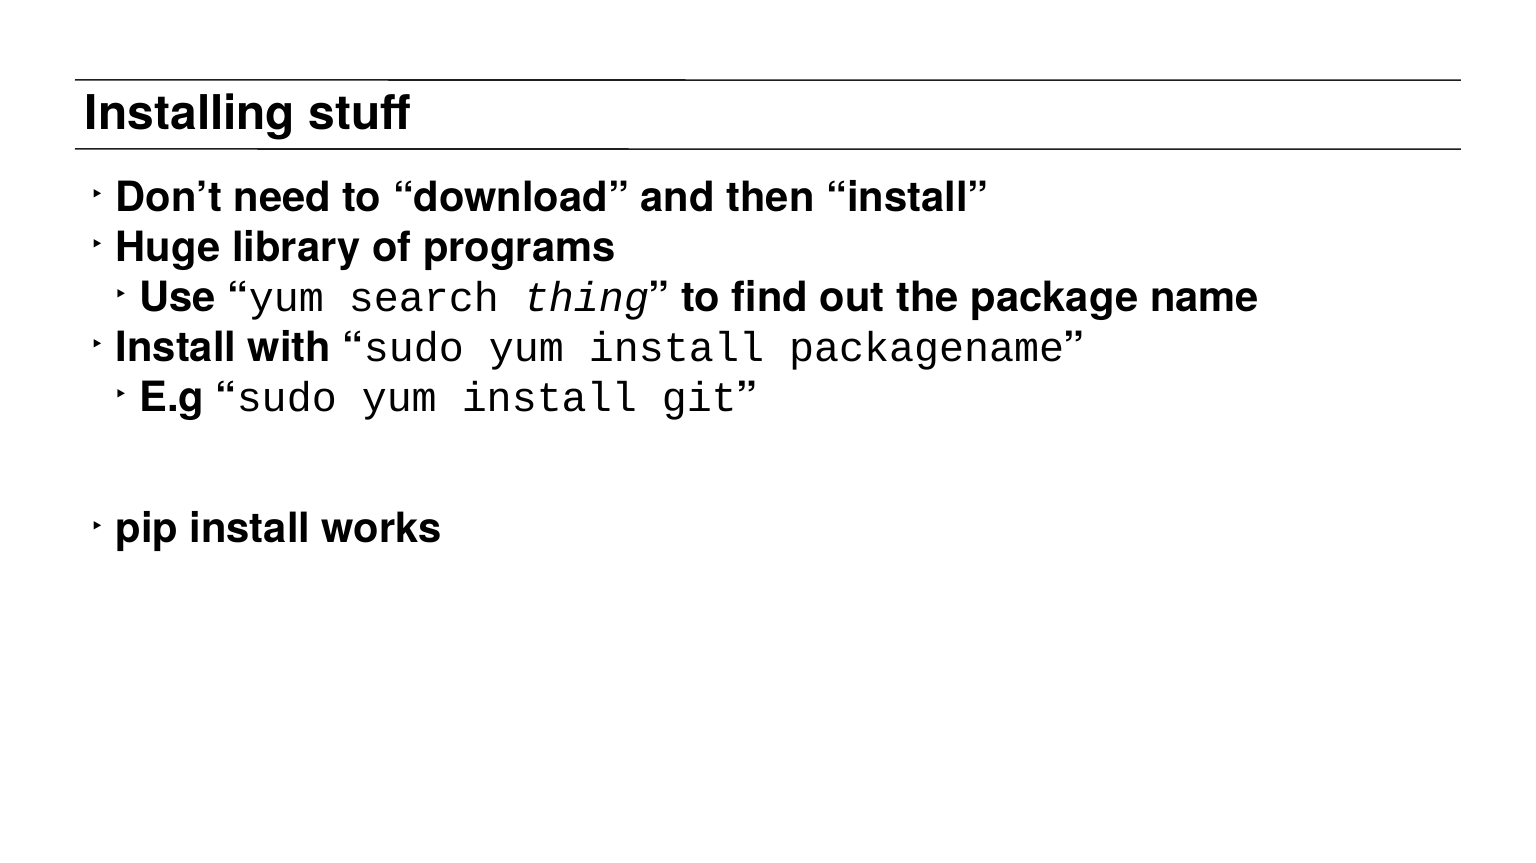

# Installing stuff
Don’t need to “download” and then “install”
Huge library of programs
Use “yum search thing” to find out the package name
Install with “sudo yum install packagename”
E.g “sudo yum install git”

pip install works